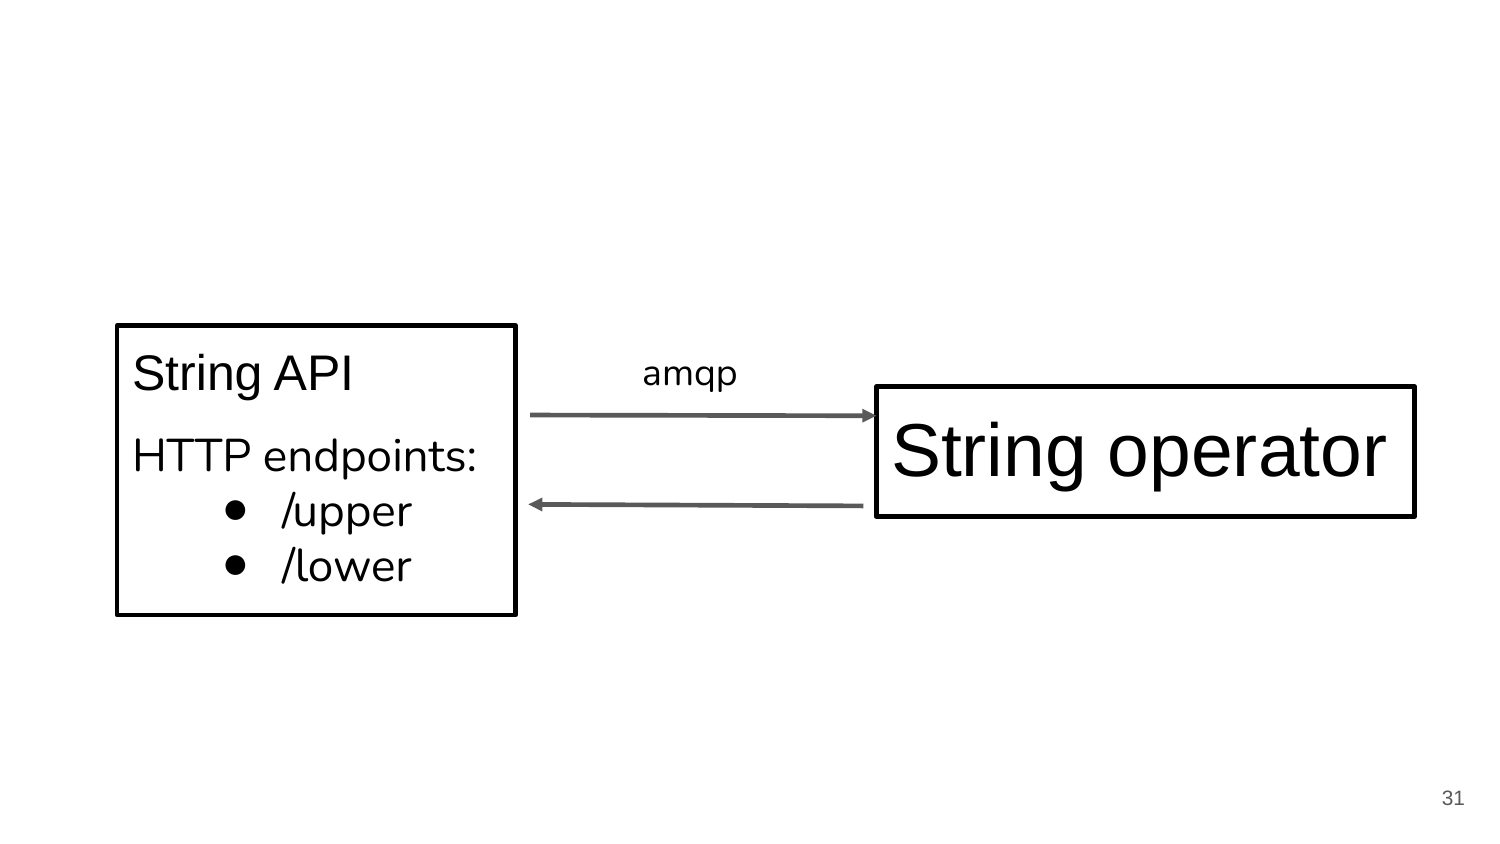

String API

HTTP endpoints:
/upper
/lower
amqp
String operator
31